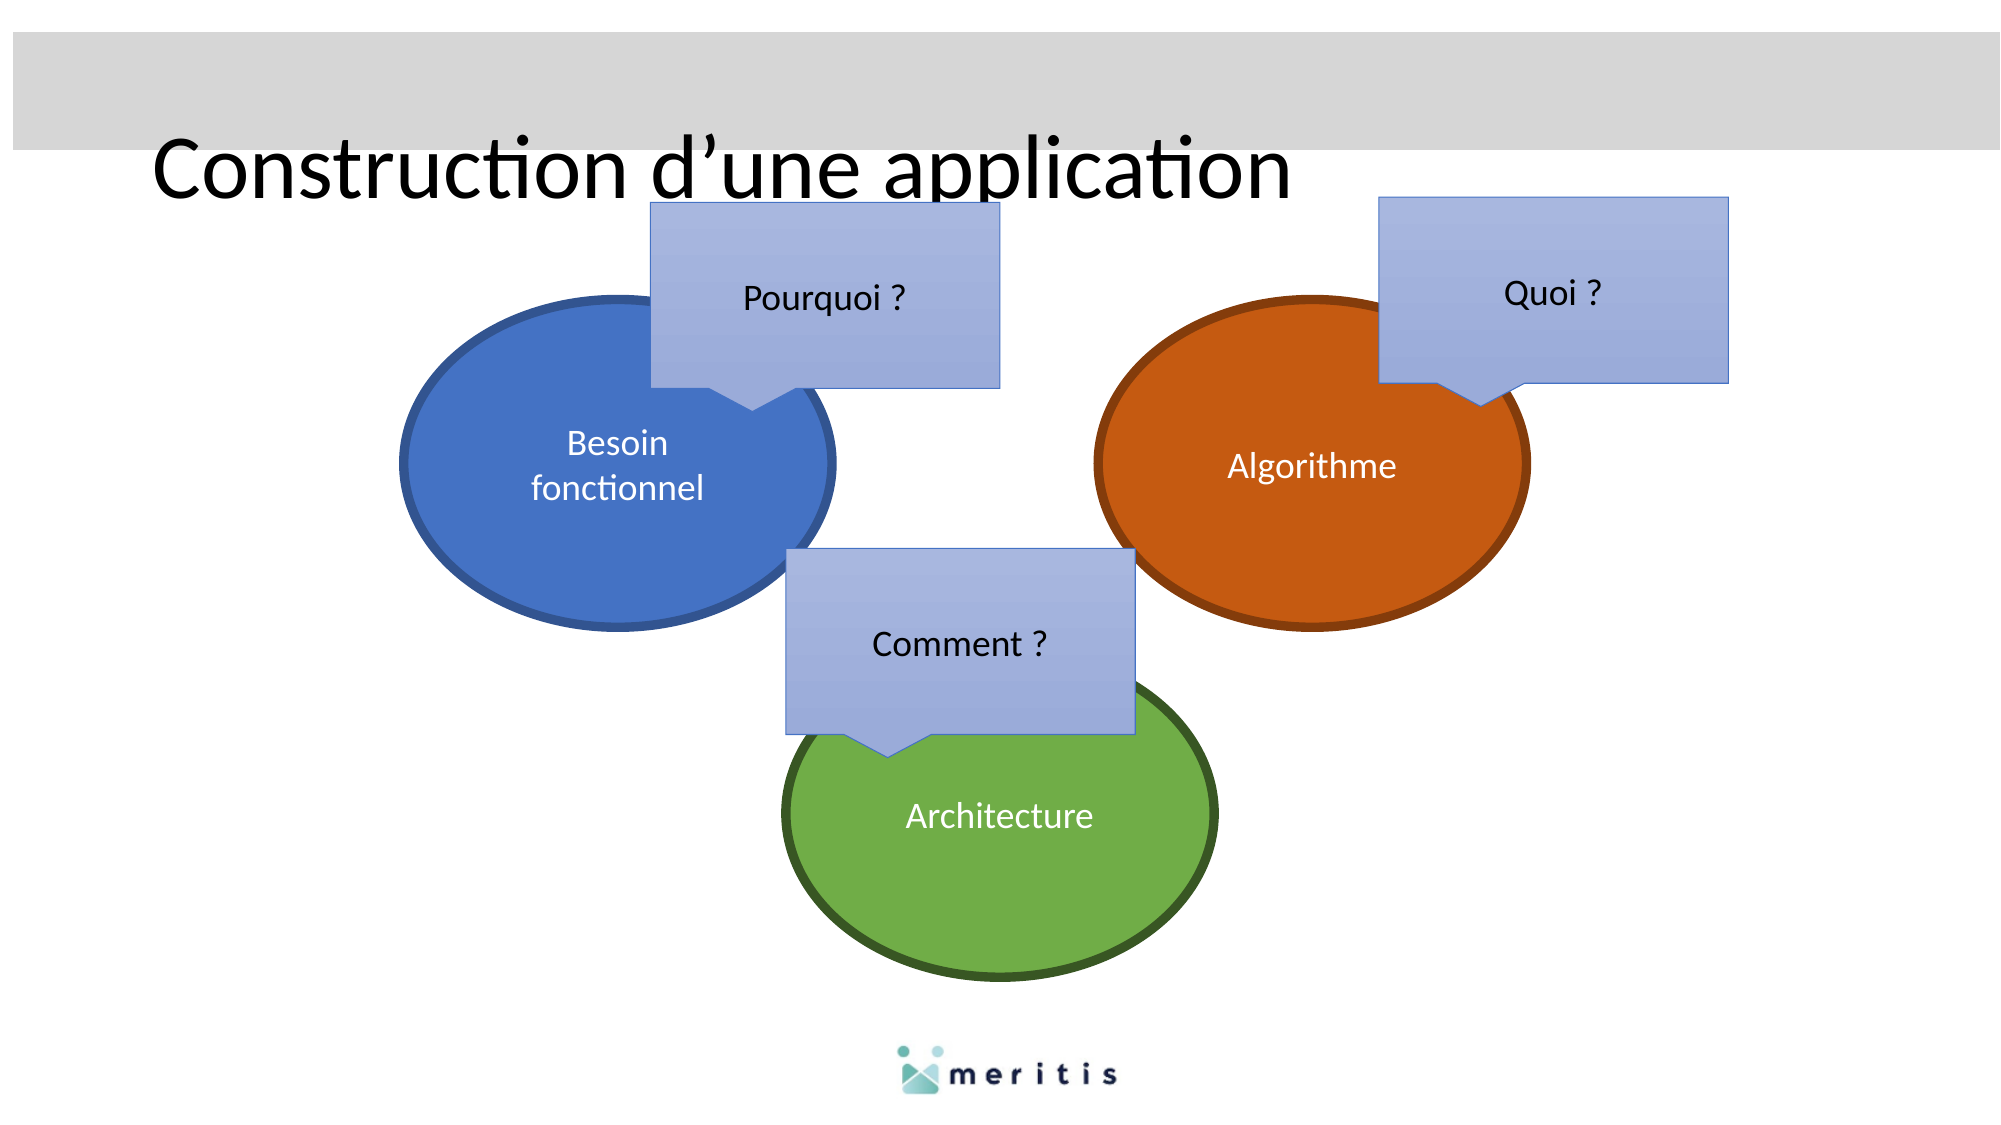

# Construction d’une application
Quoi ?
Pourquoi ?
Besoin fonctionnel
Algorithme
Comment ?
Architecture